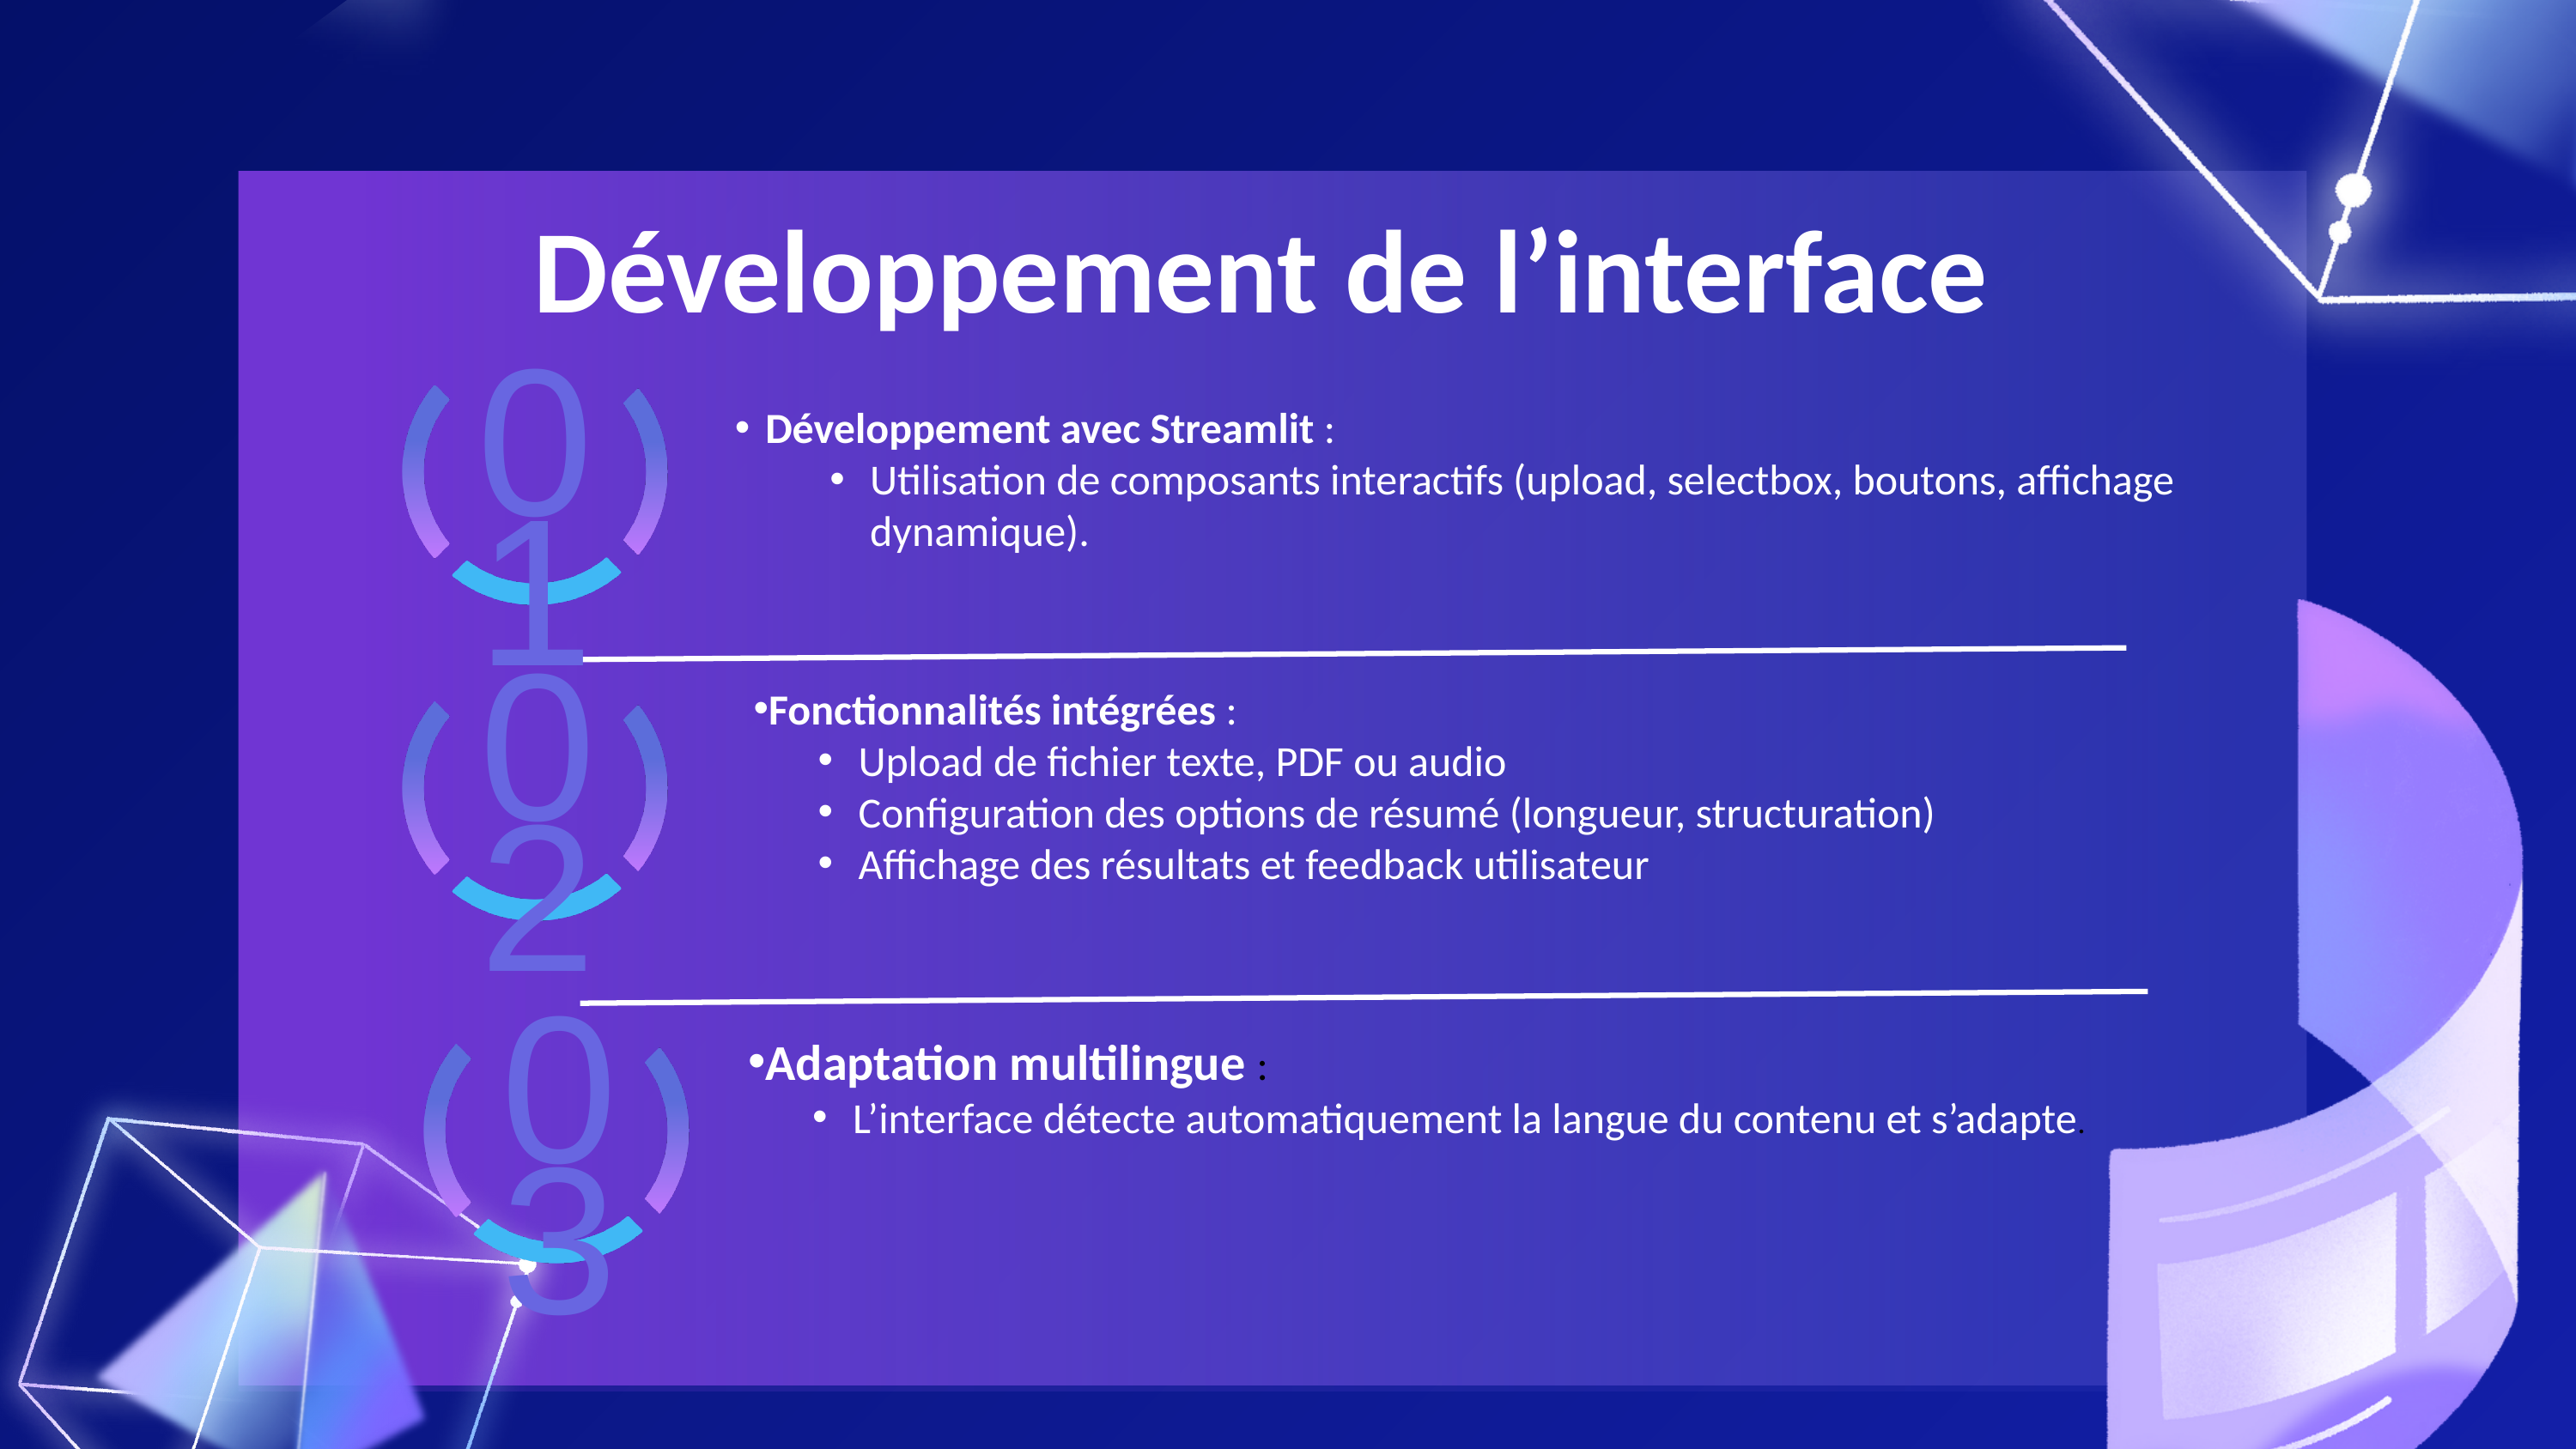

Développement de l’interface

Développement avec Streamlit :
Utilisation de composants interactifs (upload, selectbox, boutons, affichage dynamique).
01

Fonctionnalités intégrées :
Upload de fichier texte, PDF ou audio
Configuration des options de résumé (longueur, structuration)
Affichage des résultats et feedback utilisateur

02

Adaptation multilingue :
L’interface détecte automatiquement la langue du contenu et s’adapte.

03